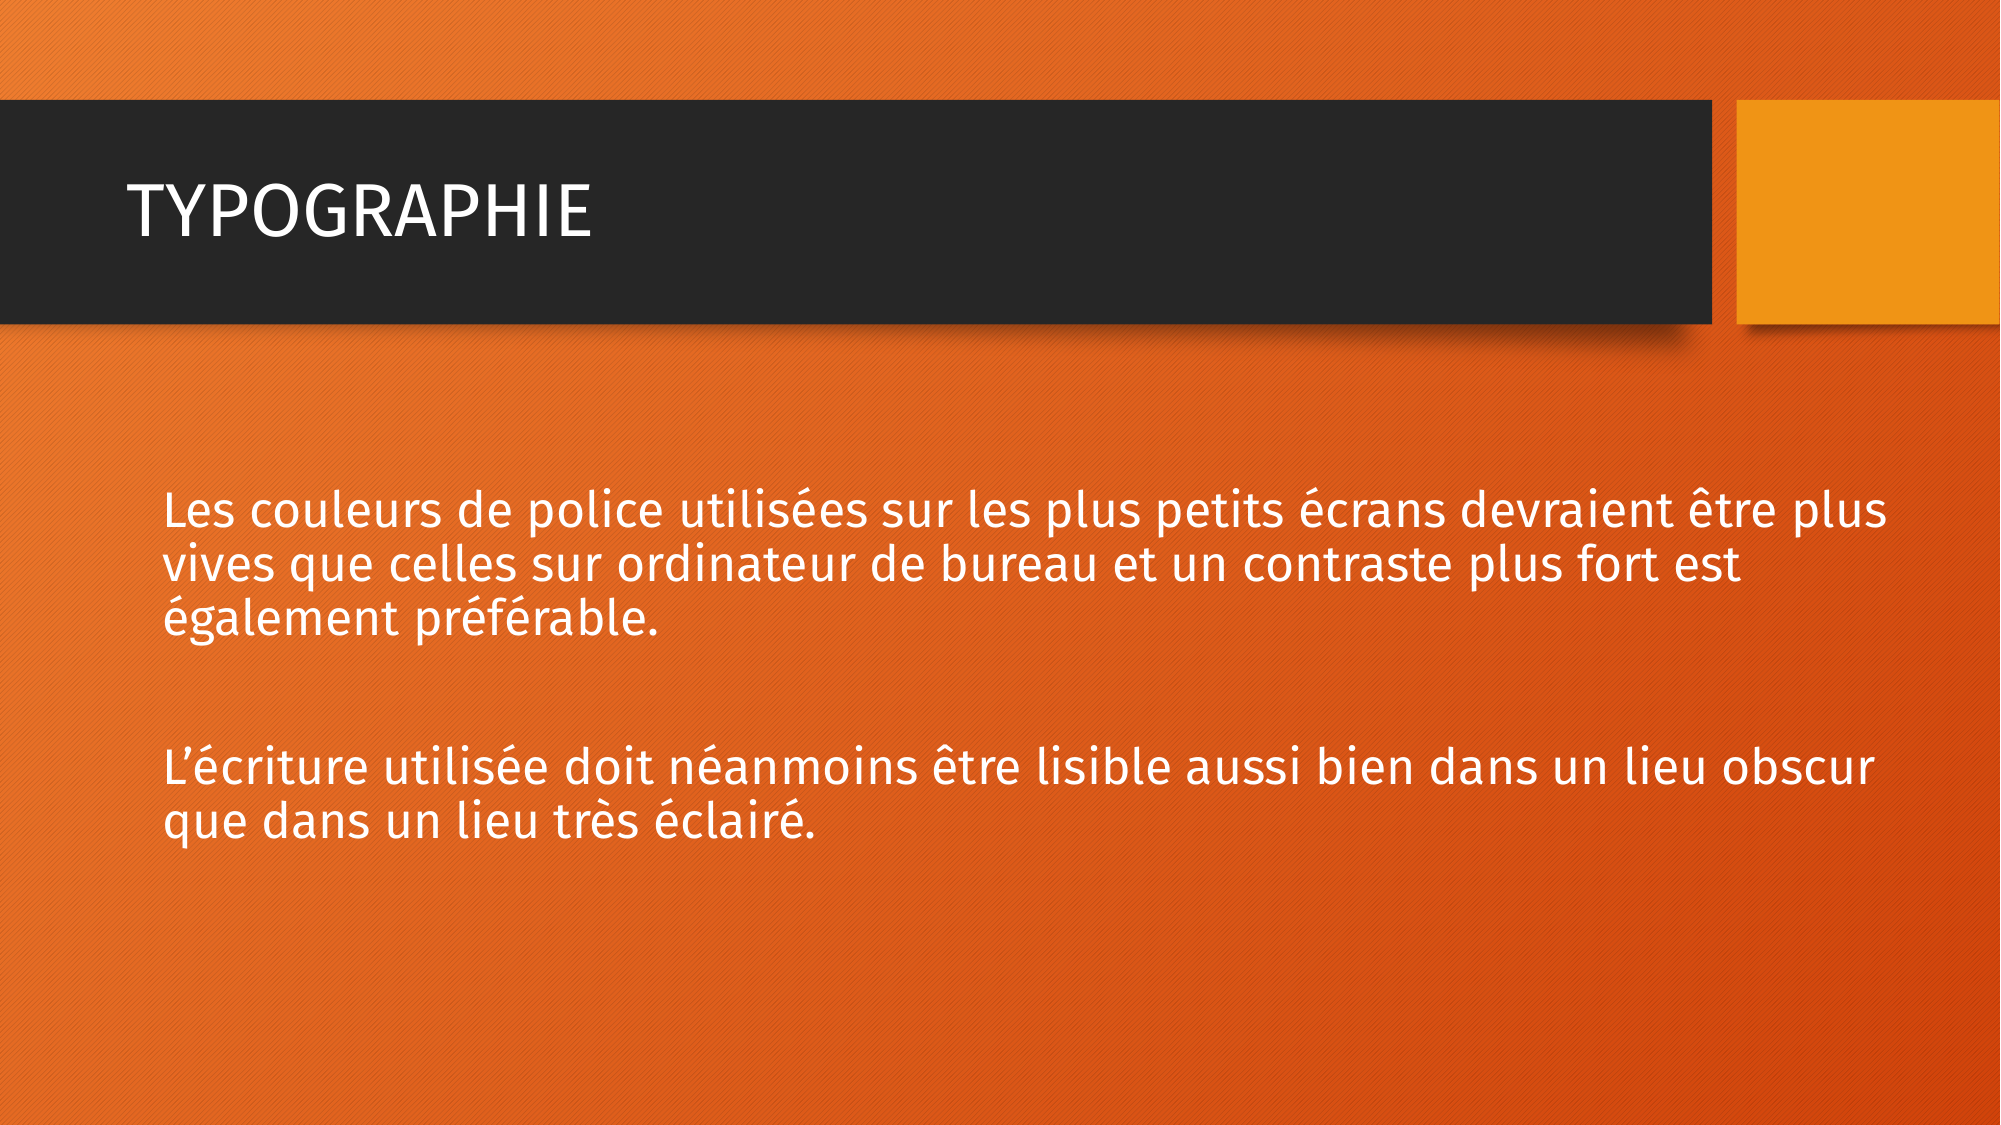

# TYPOGRAPHIE
Les couleurs de police utilisées sur les plus petits écrans devraient être plus vives que celles sur ordinateur de bureau et un contraste plus fort est également préférable.

L’écriture utilisée doit néanmoins être lisible aussi bien dans un lieu obscur que dans un lieu très éclairé.